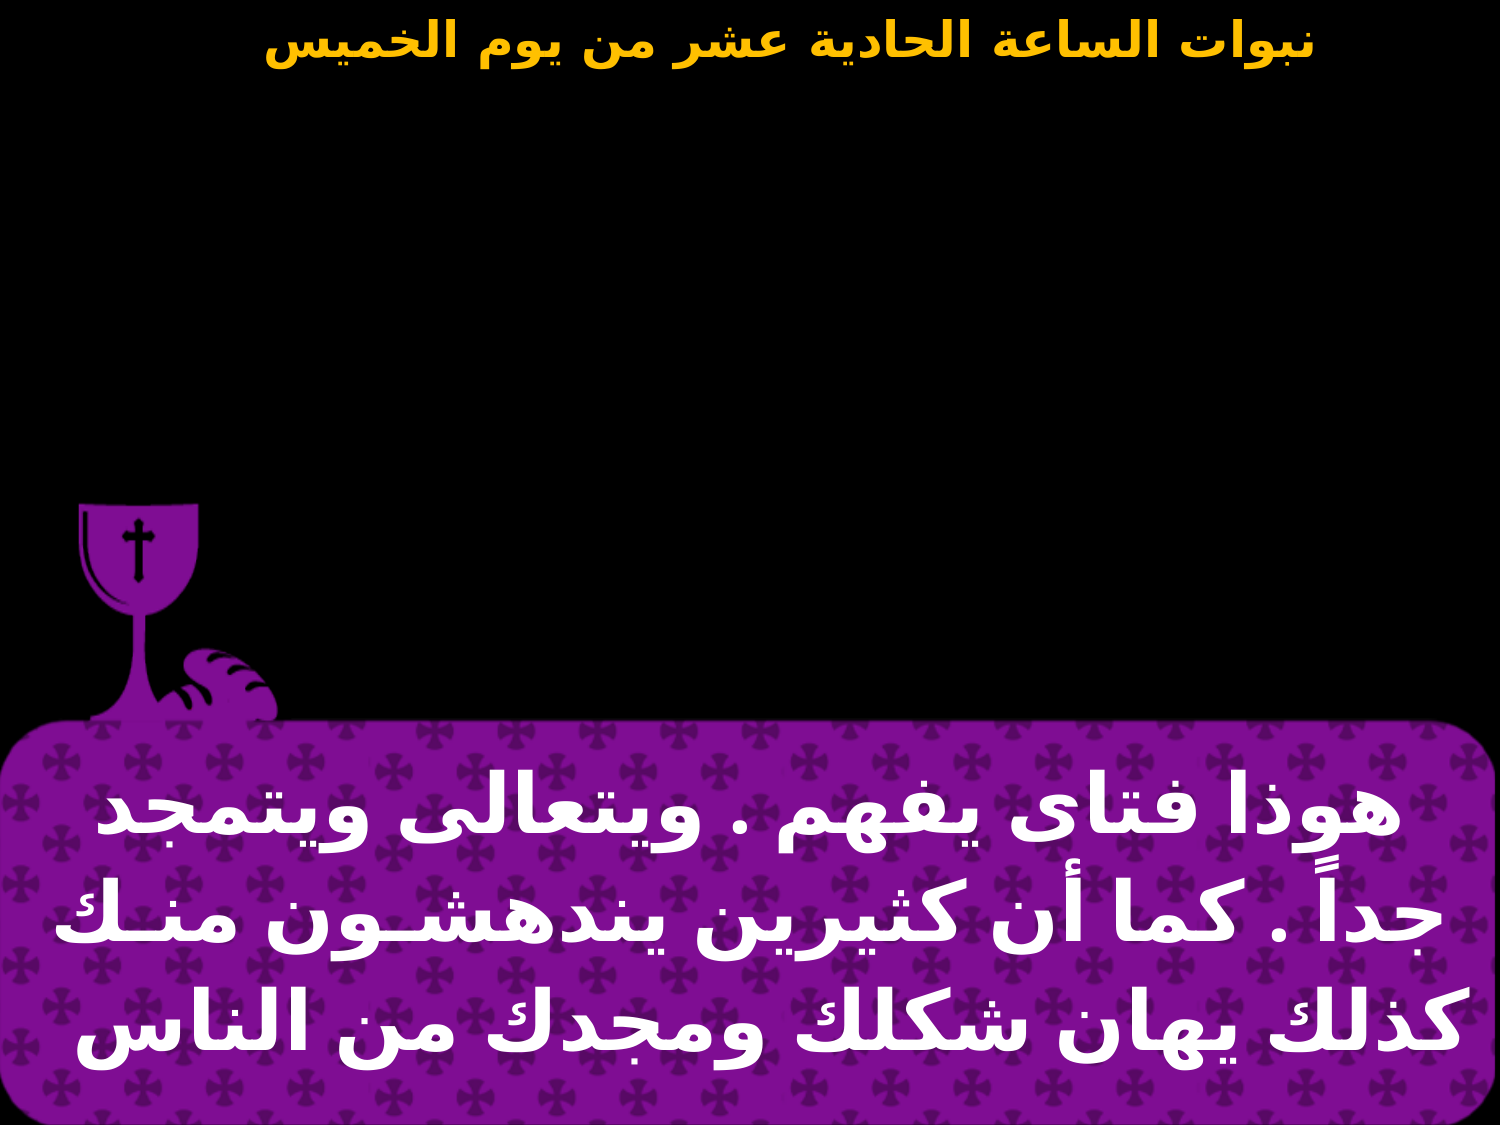

| هوذا فتاى يفهم . ويتعالى ويتمجد جداً . كما أن كثيرين يندهشـون منـك كذلك يهان شكلك ومجدك من الناس |
| --- |